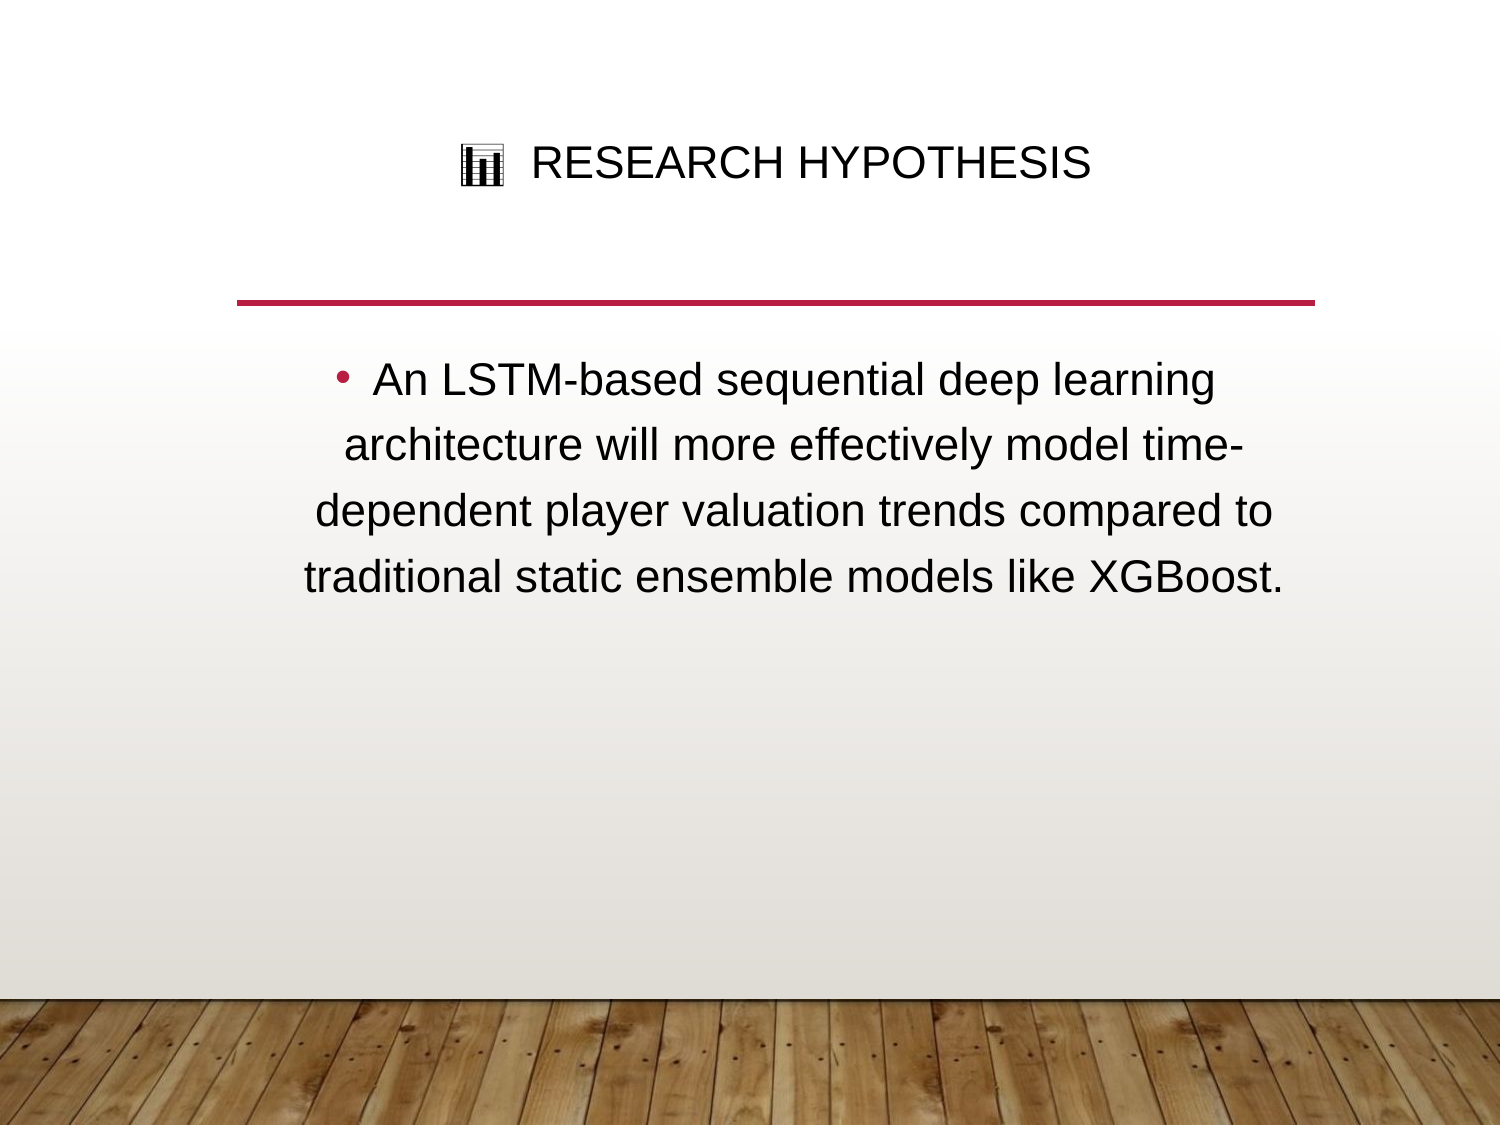

# 📊  Research Hypothesis
An LSTM-based sequential deep learning architecture will more effectively model time-dependent player valuation trends compared to traditional static ensemble models like XGBoost.